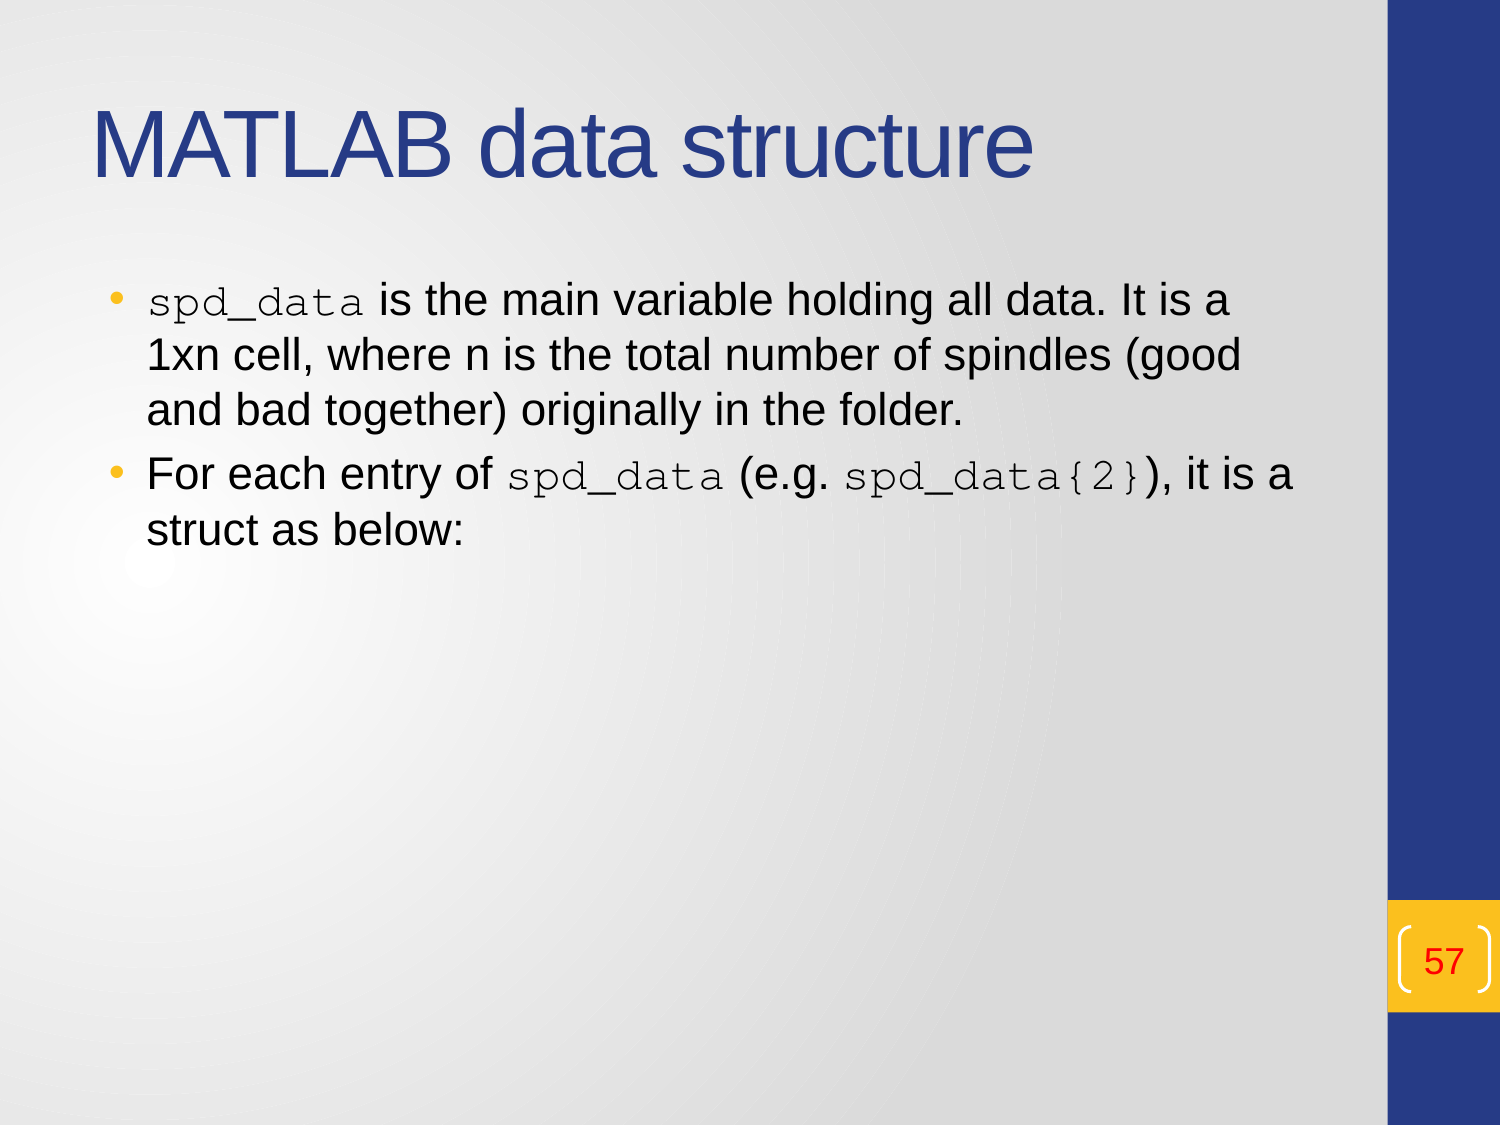

# MATLAB data structure
spd_data is the main variable holding all data. It is a 1xn cell, where n is the total number of spindles (good and bad together) originally in the folder.
For each entry of spd_data (e.g. spd_data{2}), it is a struct as below:

57